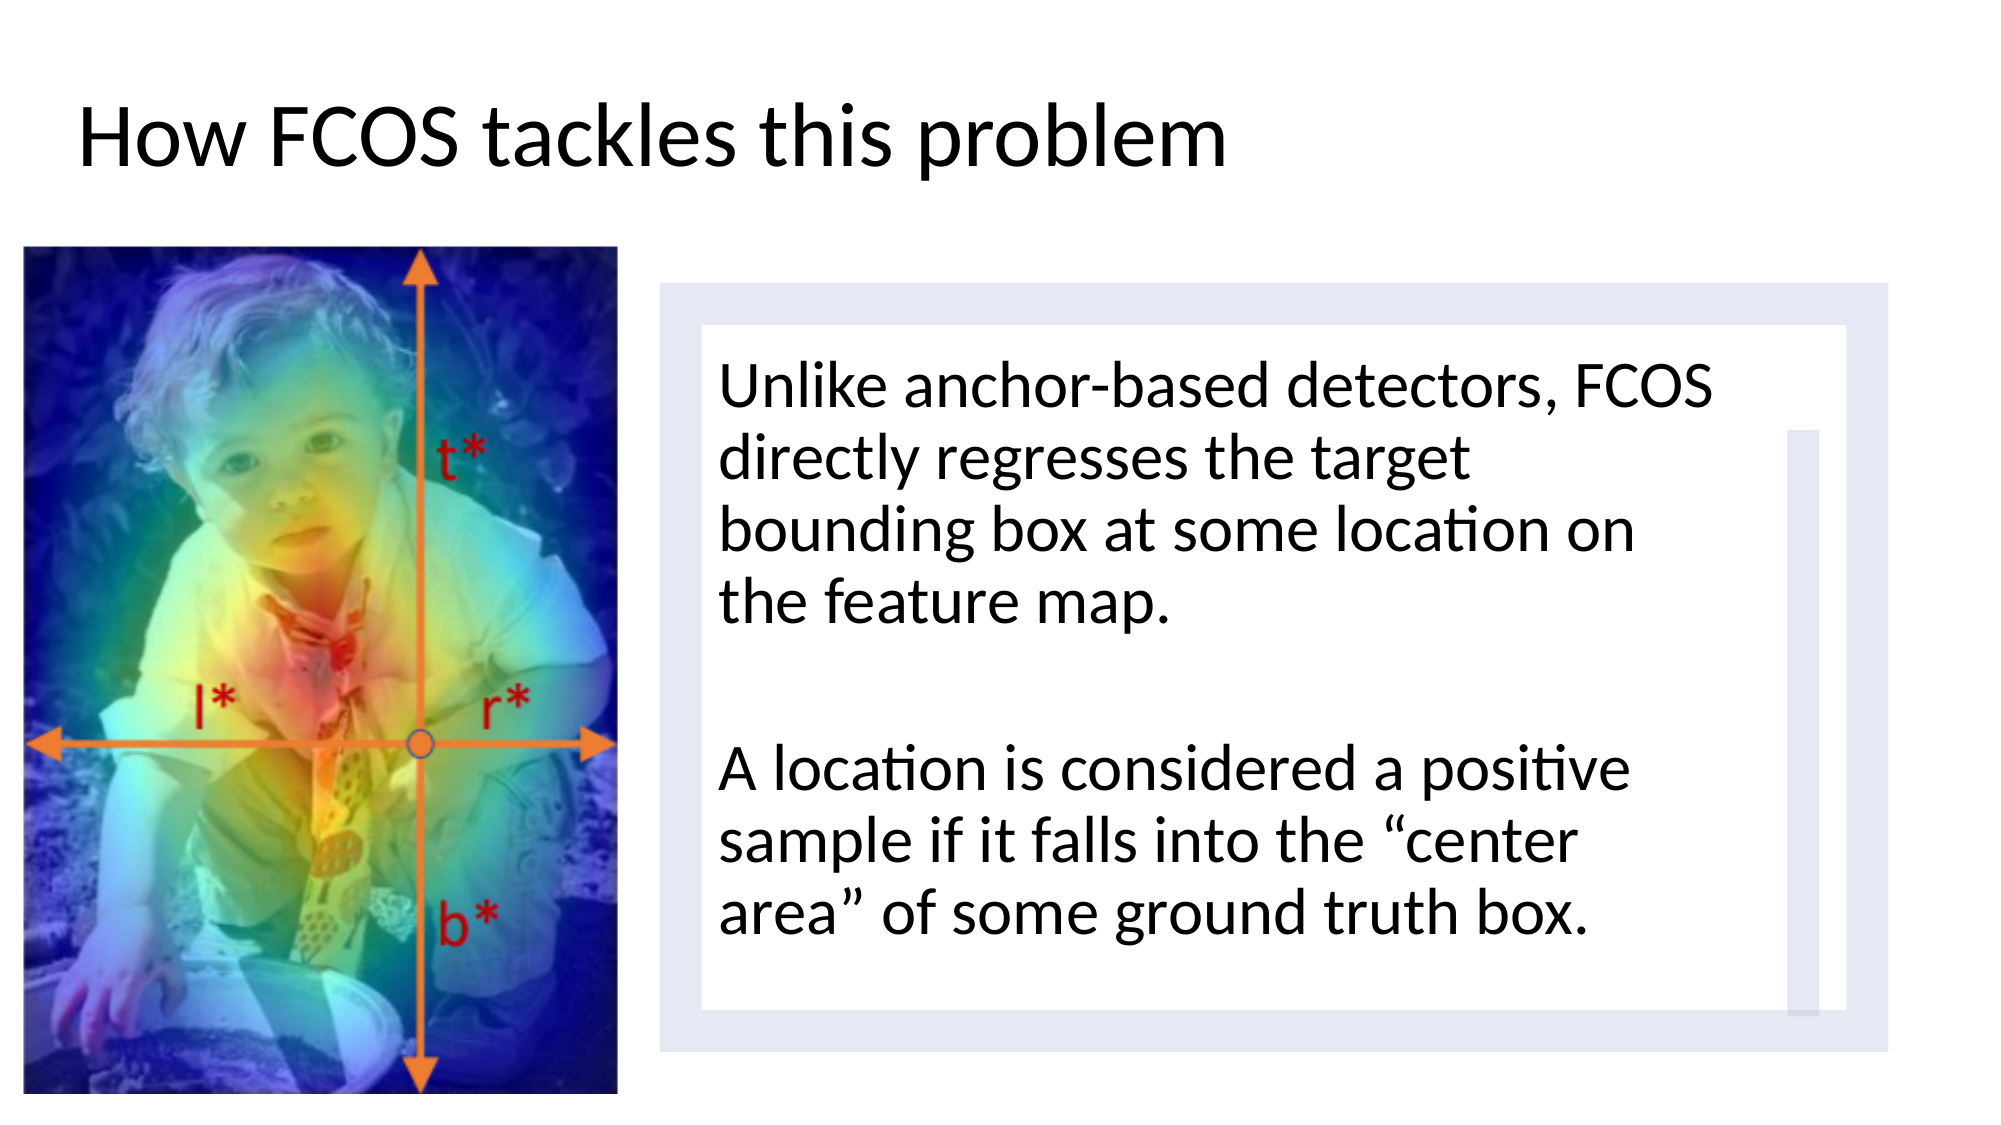

# How FCOS tackles this problem

Unlike anchor-based detectors, FCOS directly regresses the target bounding box at some location on the feature map.
A location is considered a positive sample if it falls into the “center area” of some ground truth box.